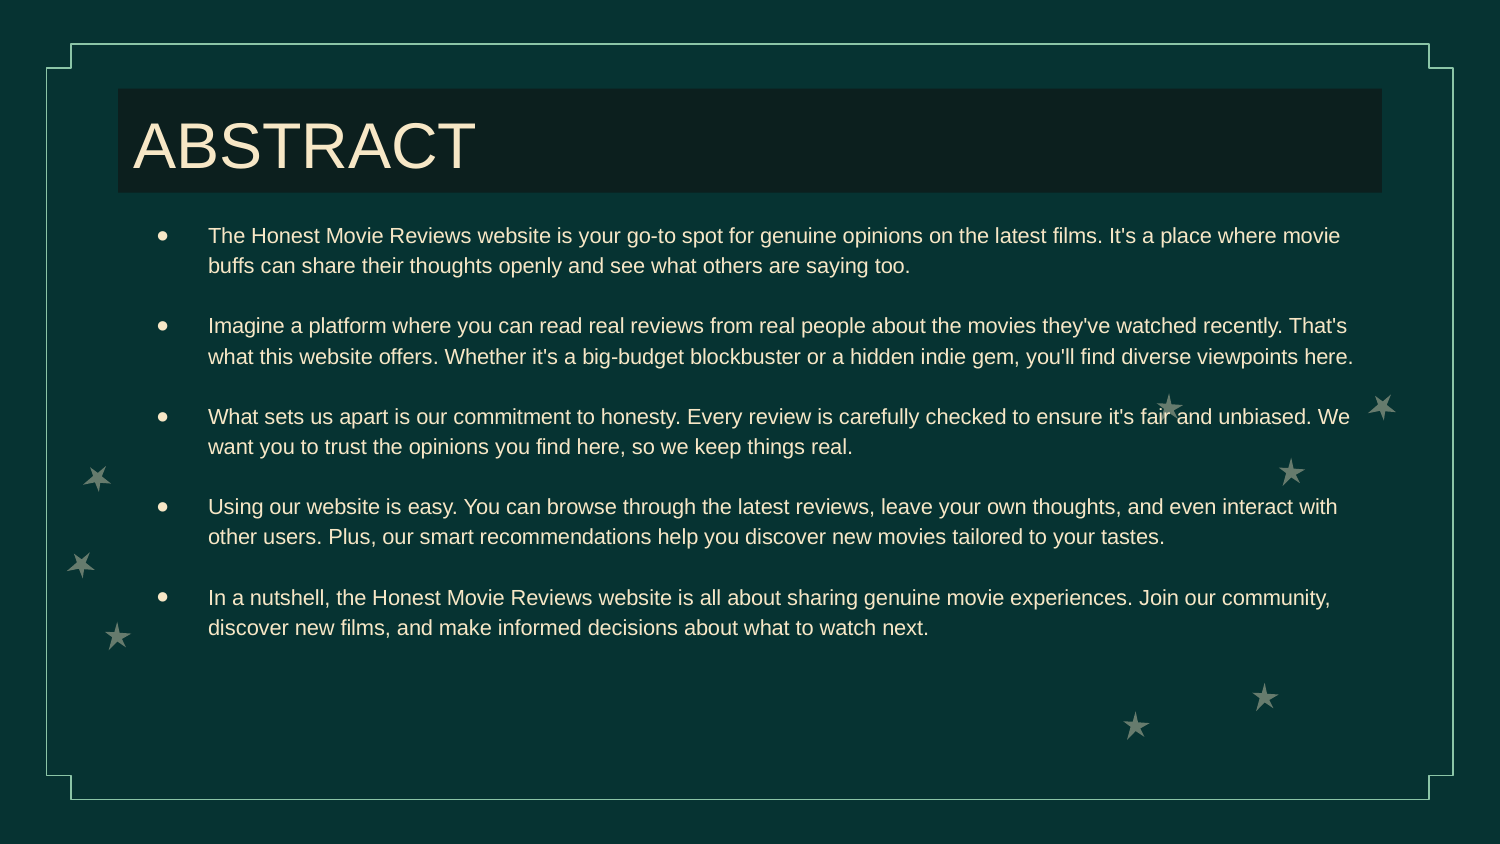

# ABSTRACT
The Honest Movie Reviews website is your go-to spot for genuine opinions on the latest films. It's a place where movie buffs can share their thoughts openly and see what others are saying too.

Imagine a platform where you can read real reviews from real people about the movies they've watched recently. That's what this website offers. Whether it's a big-budget blockbuster or a hidden indie gem, you'll find diverse viewpoints here.

What sets us apart is our commitment to honesty. Every review is carefully checked to ensure it's fair and unbiased. We want you to trust the opinions you find here, so we keep things real.

Using our website is easy. You can browse through the latest reviews, leave your own thoughts, and even interact with other users. Plus, our smart recommendations help you discover new movies tailored to your tastes.

In a nutshell, the Honest Movie Reviews website is all about sharing genuine movie experiences. Join our community, discover new films, and make informed decisions about what to watch next.